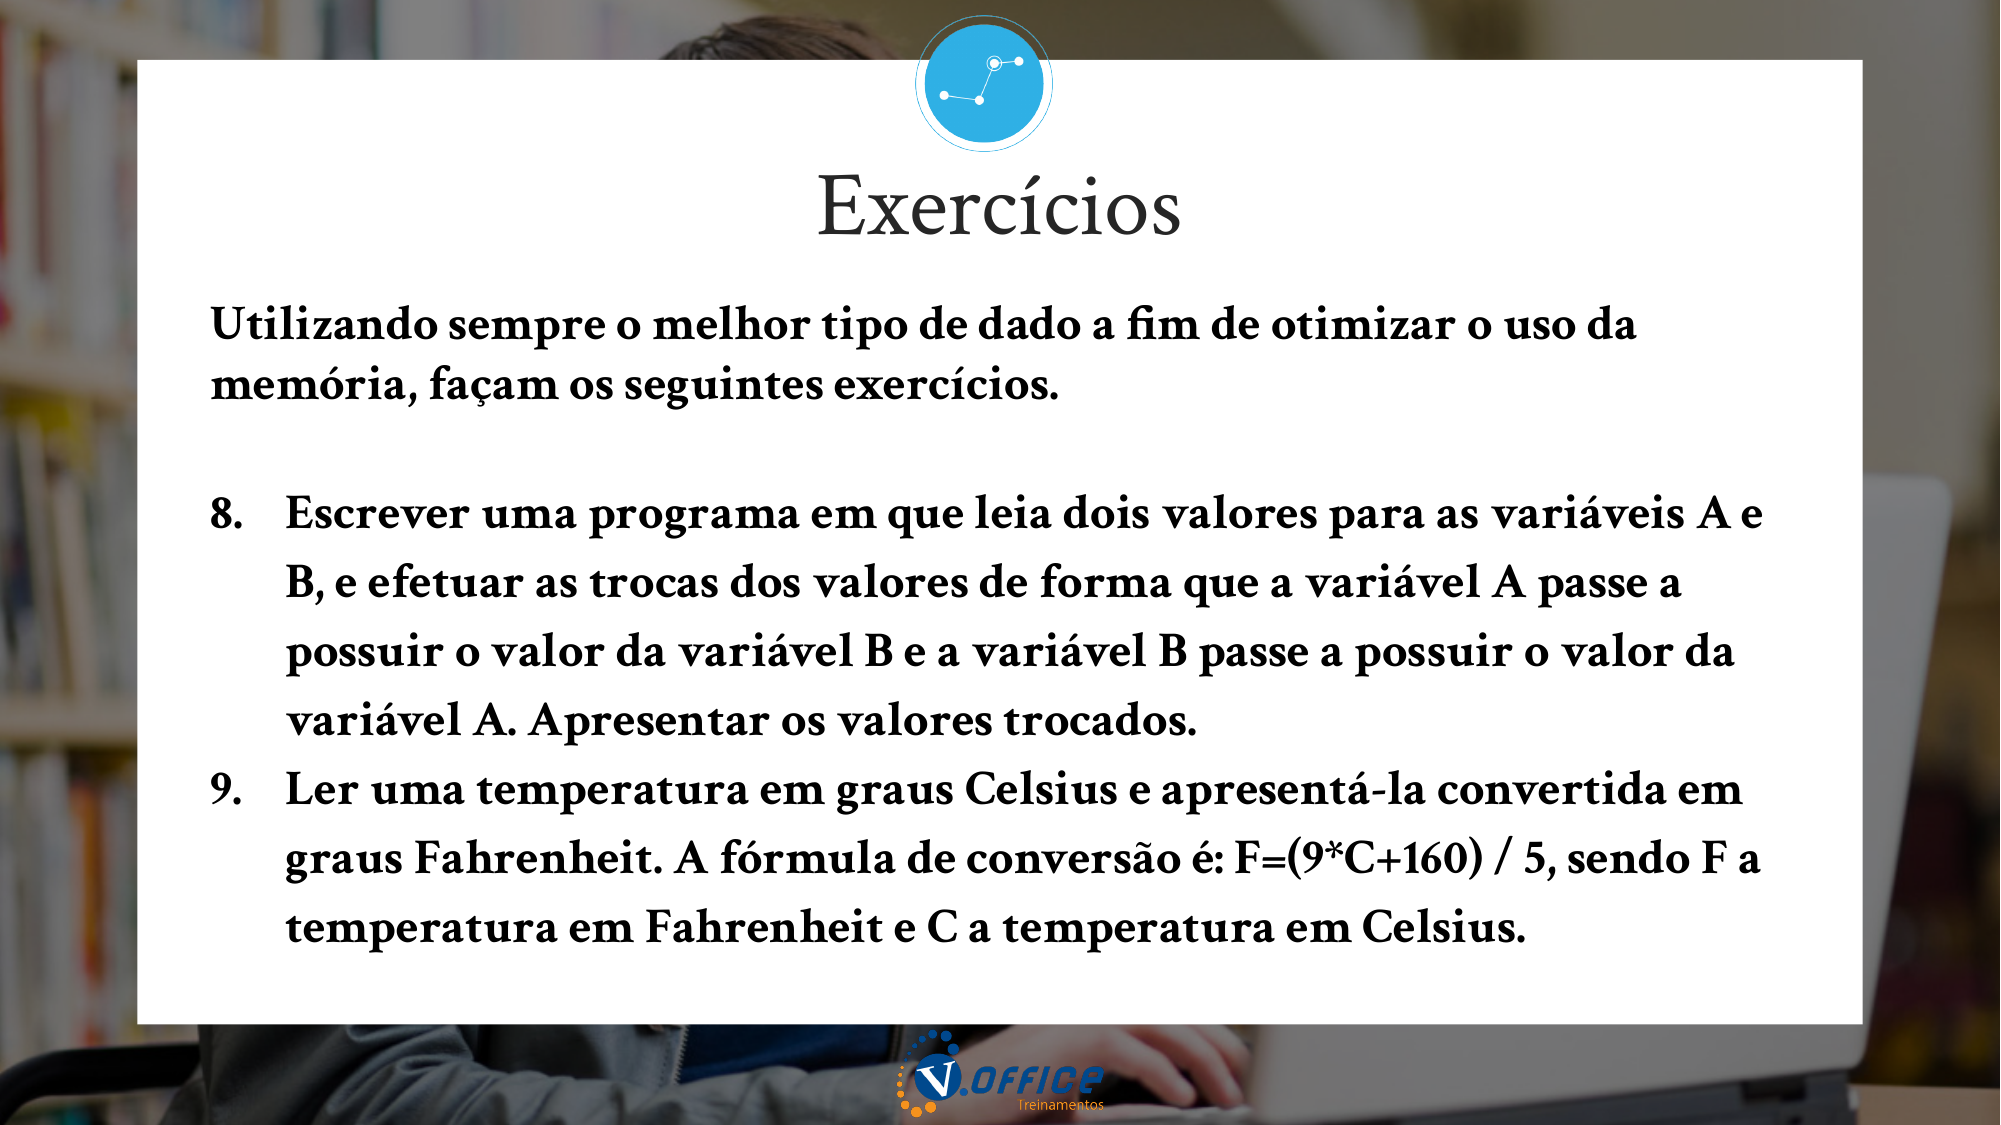

Exercícios
Utilizando sempre o melhor tipo de dado a fim de otimizar o uso da memória, façam os seguintes exercícios.

Escrever uma programa em que leia dois valores para as variáveis A e B, e efetuar as trocas dos valores de forma que a variável A passe a possuir o valor da variável B e a variável B passe a possuir o valor da variável A. Apresentar os valores trocados.
Ler uma temperatura em graus Celsius e apresentá-la convertida em graus Fahrenheit. A fórmula de conversão é: F=(9*C+160) / 5, sendo F a temperatura em Fahrenheit e C a temperatura em Celsius.